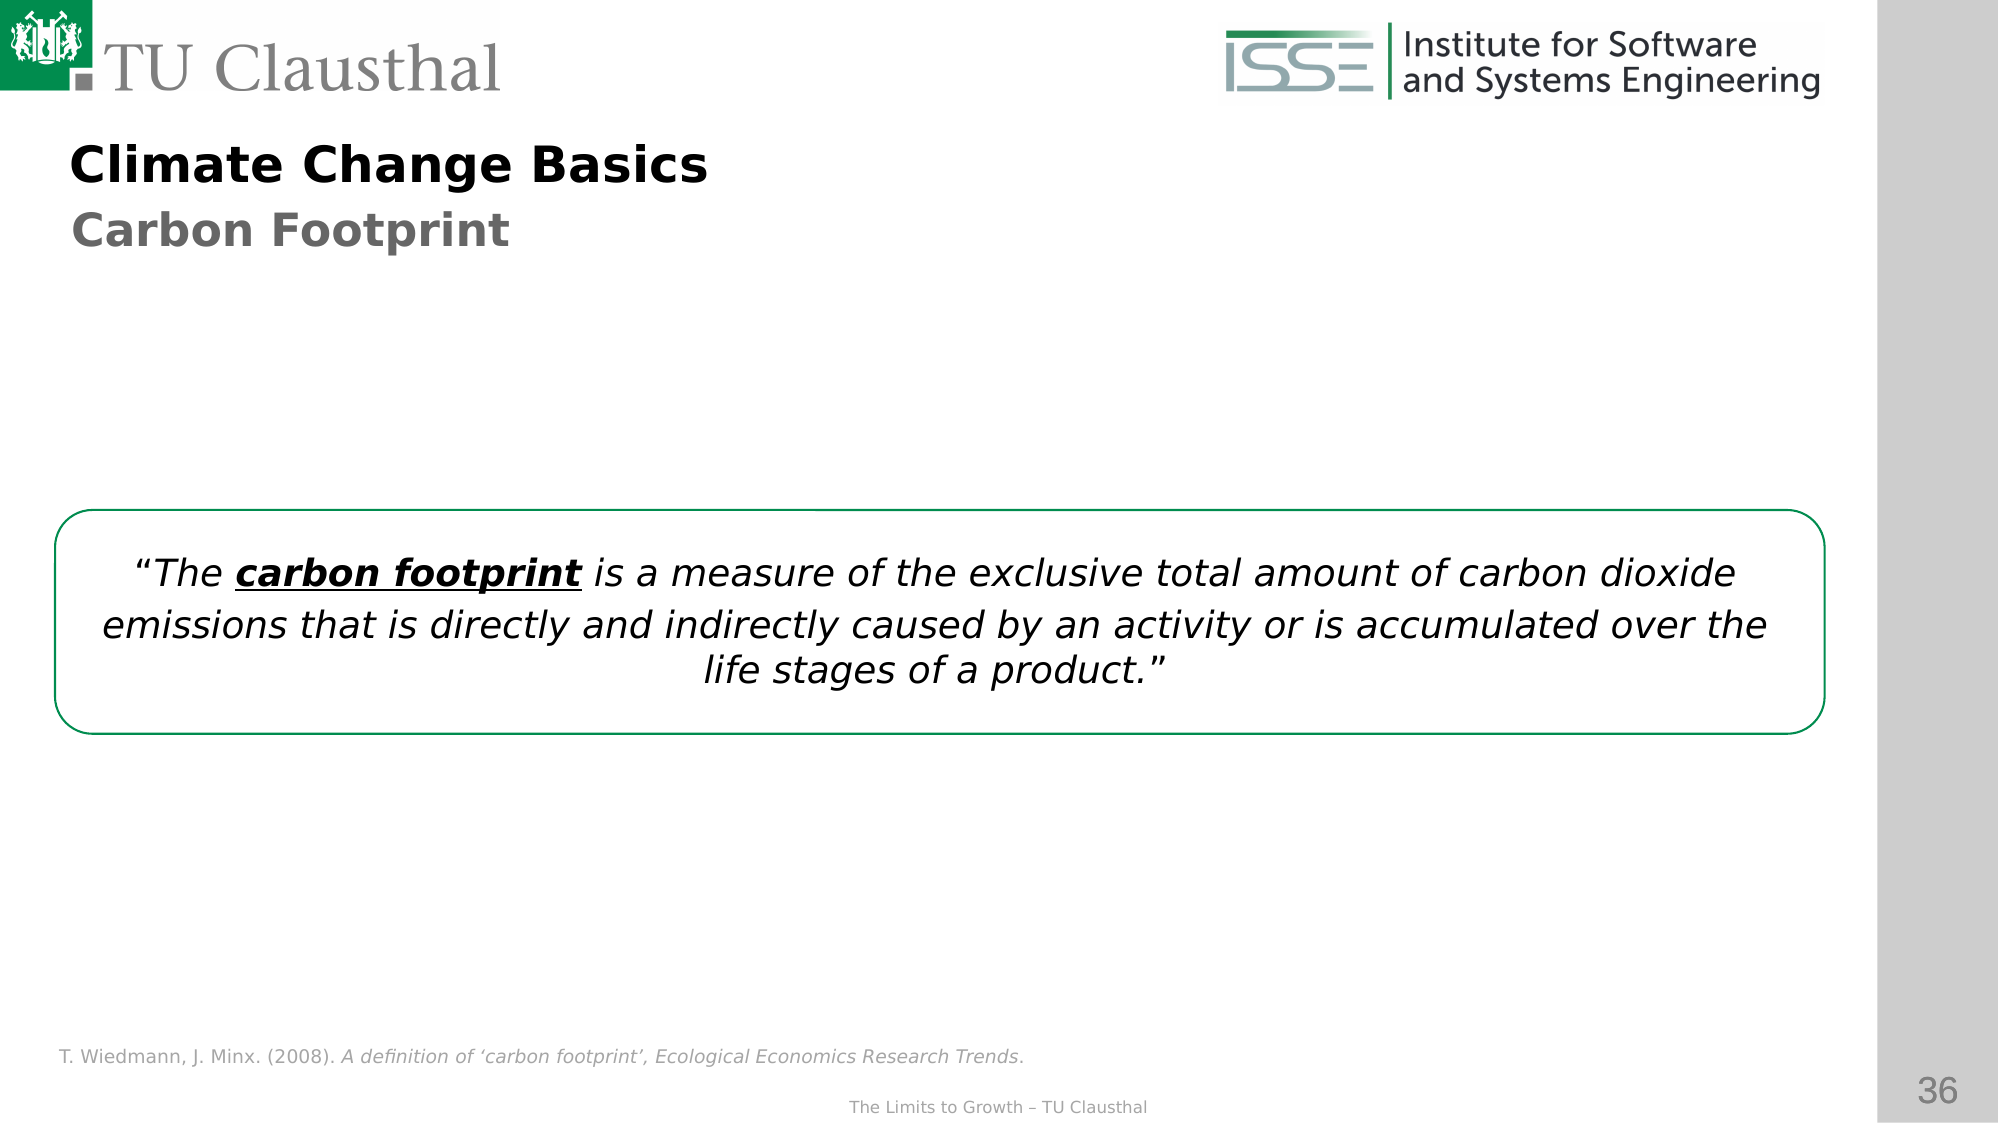

Climate Change Basics
Carbon Footprint
“The carbon footprint is a measure of the exclusive total amount of carbon dioxide
emissions that is directly and indirectly caused by an activity or is accumulated over the life stages of a product.”

T. Wiedmann, J. Minx. (2008). A definition of ‘carbon footprint’, Ecological Economics Research Trends.